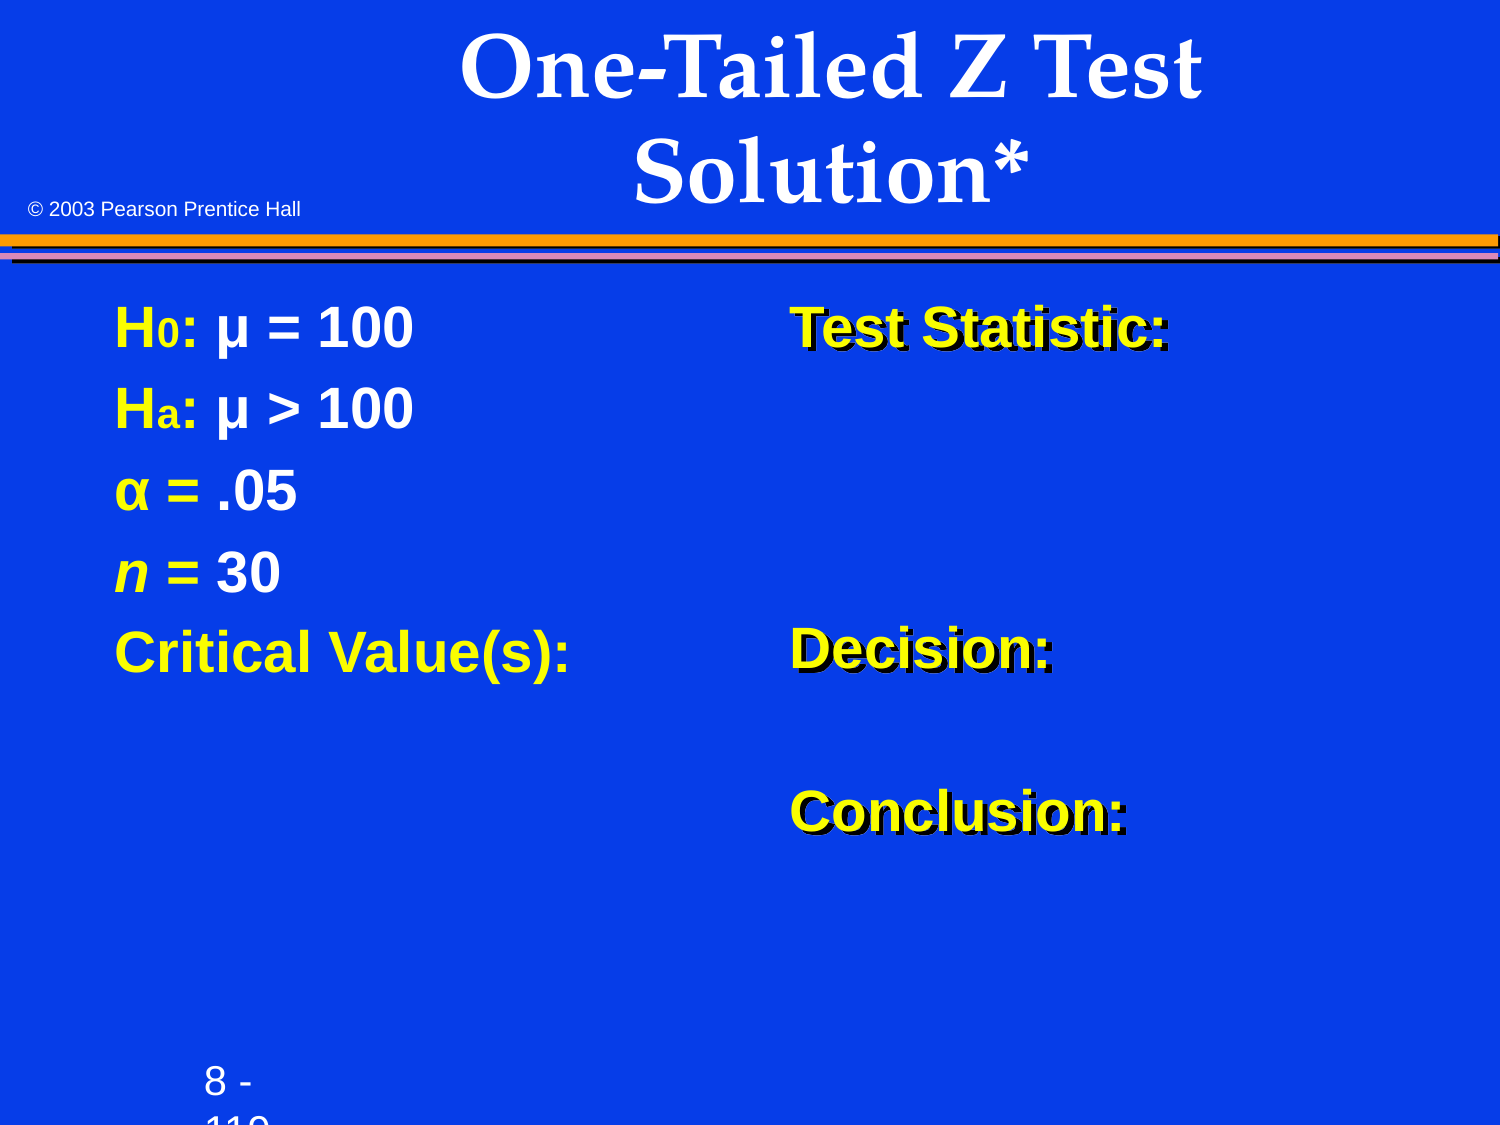

# One-Tailed Z Test Solution*
H0: μ = 100
Ha: μ > 100
α = .05
n = 30
Critical Value(s):

Test Statistic:
Decision:

Conclusion: